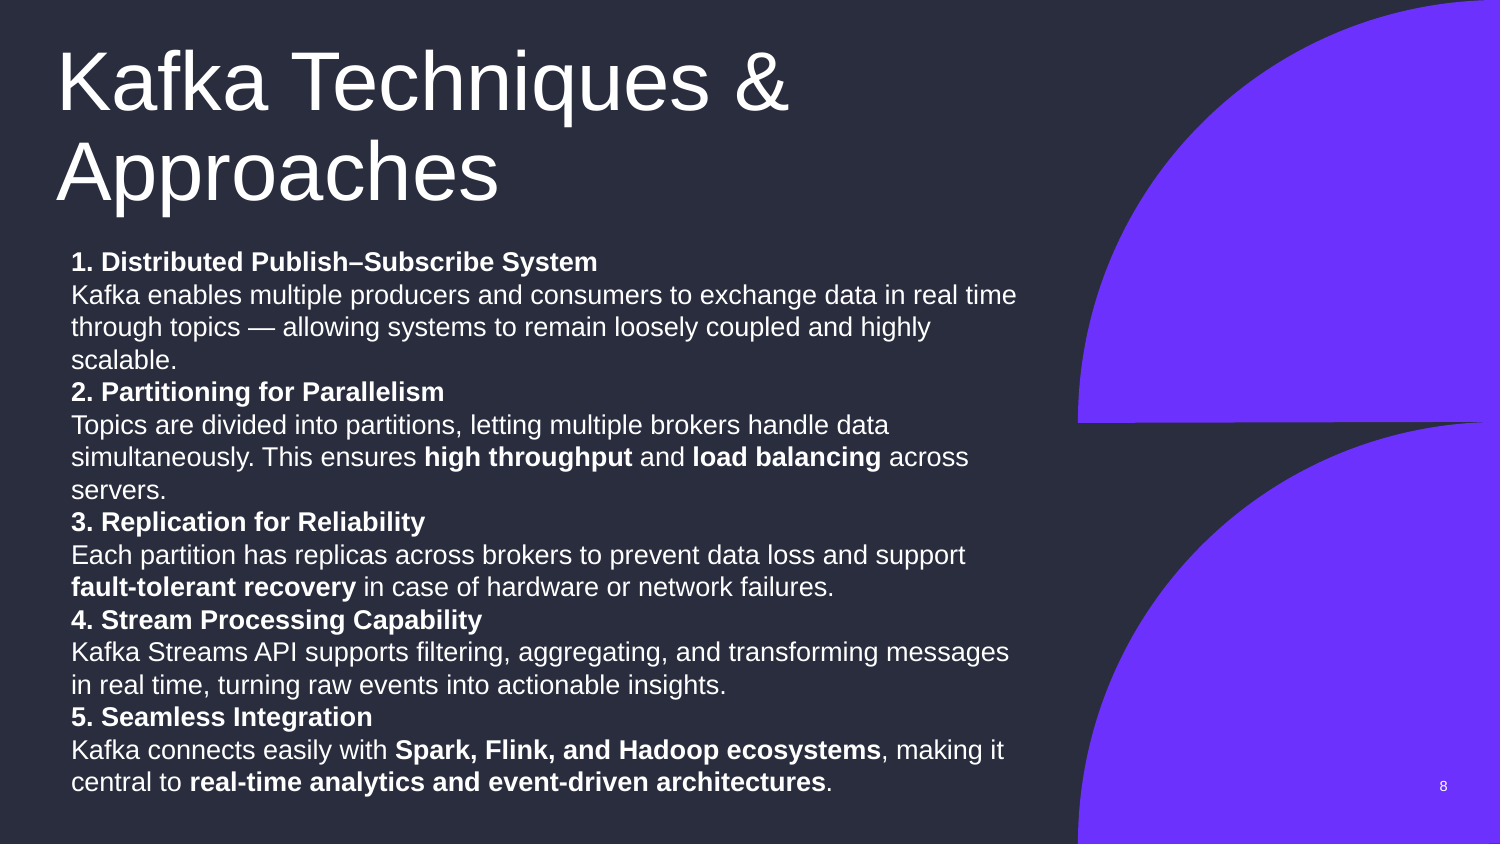

# Kafka Techniques & Approaches
1. Distributed Publish–Subscribe System
Kafka enables multiple producers and consumers to exchange data in real time through topics — allowing systems to remain loosely coupled and highly scalable.
2. Partitioning for Parallelism
Topics are divided into partitions, letting multiple brokers handle data simultaneously. This ensures high throughput and load balancing across servers.
3. Replication for Reliability
Each partition has replicas across brokers to prevent data loss and support fault-tolerant recovery in case of hardware or network failures.
4. Stream Processing Capability
Kafka Streams API supports filtering, aggregating, and transforming messages in real time, turning raw events into actionable insights.
5. Seamless Integration
Kafka connects easily with Spark, Flink, and Hadoop ecosystems, making it central to real-time analytics and event-driven architectures.